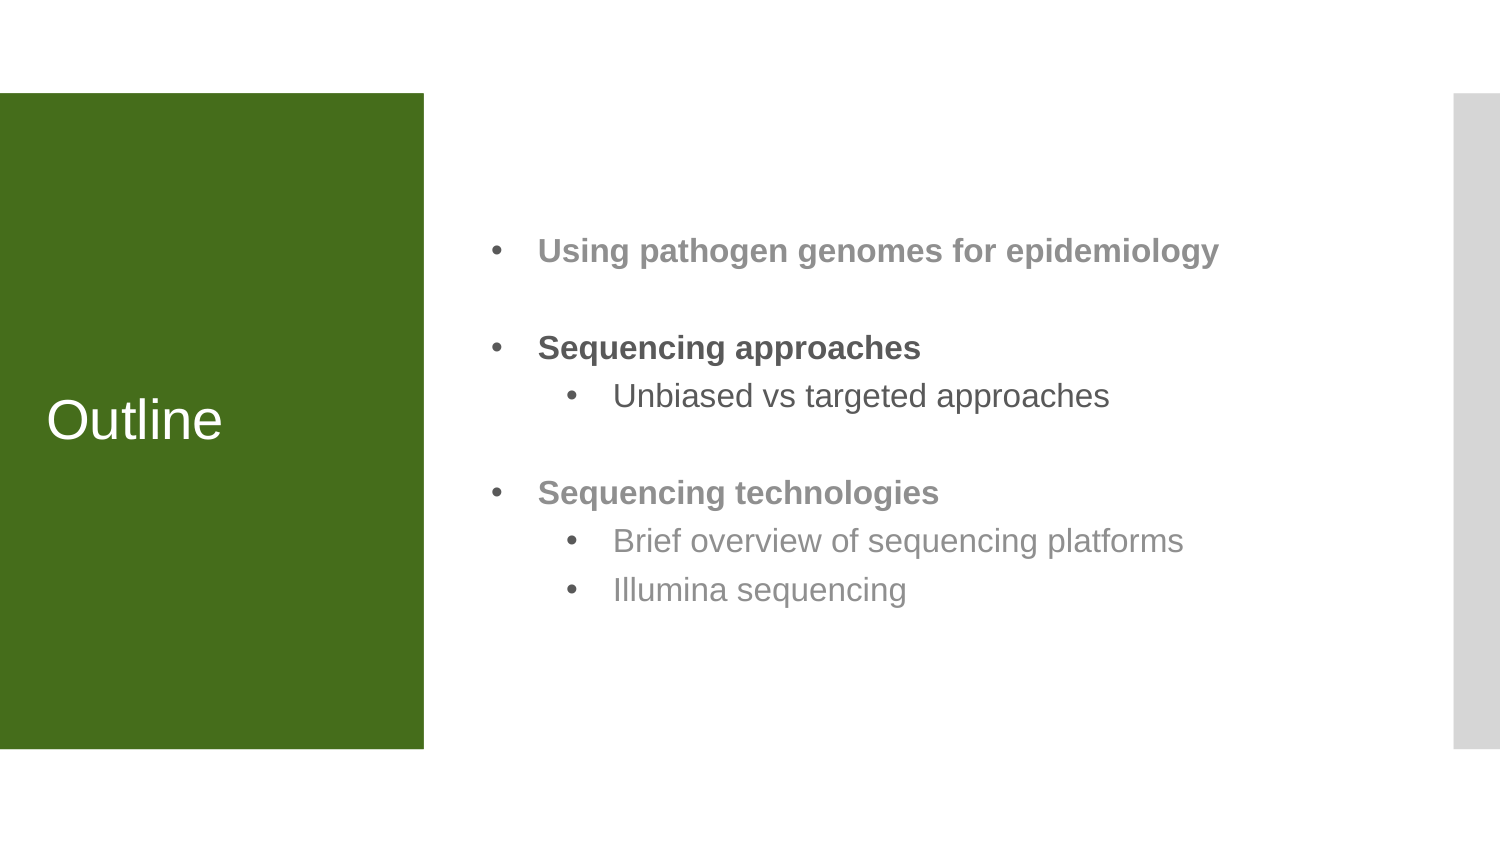

Using pathogen genomes for epidemiology

Sequencing approaches
Unbiased vs targeted approaches

Sequencing technologies
Brief overview of sequencing platforms
Illumina sequencing
# Outline